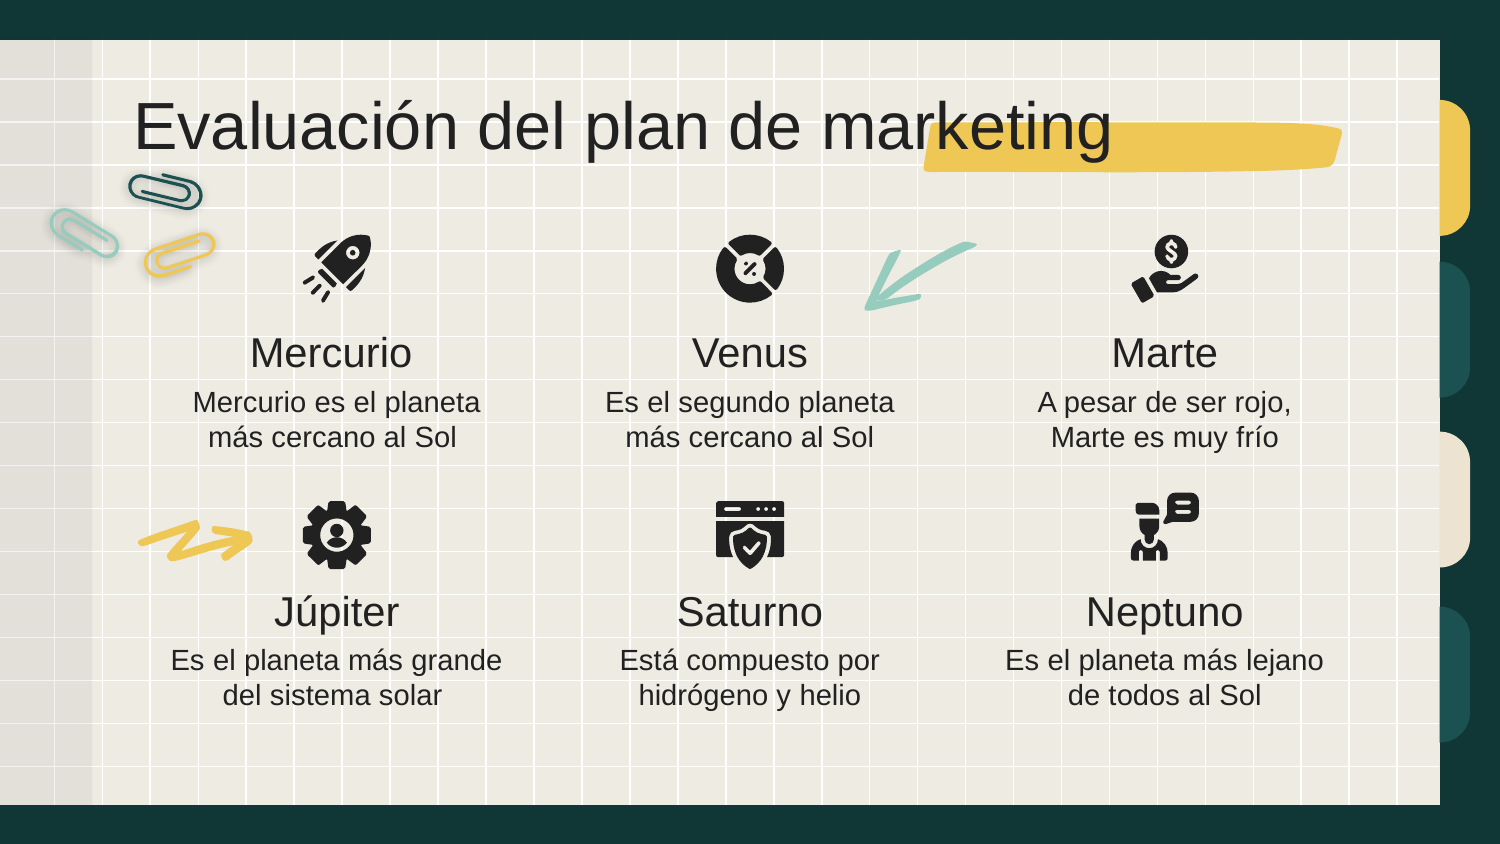

# Evaluación del plan de marketing

Mercurio
Venus
Marte
Mercurio es el planeta más cercano al Sol
Es el segundo planeta más cercano al Sol
A pesar de ser rojo, Marte es muy frío

Júpiter
Saturno
Neptuno
Es el planeta más grande del sistema solar
Está compuesto por hidrógeno y helio
Es el planeta más lejano de todos al Sol